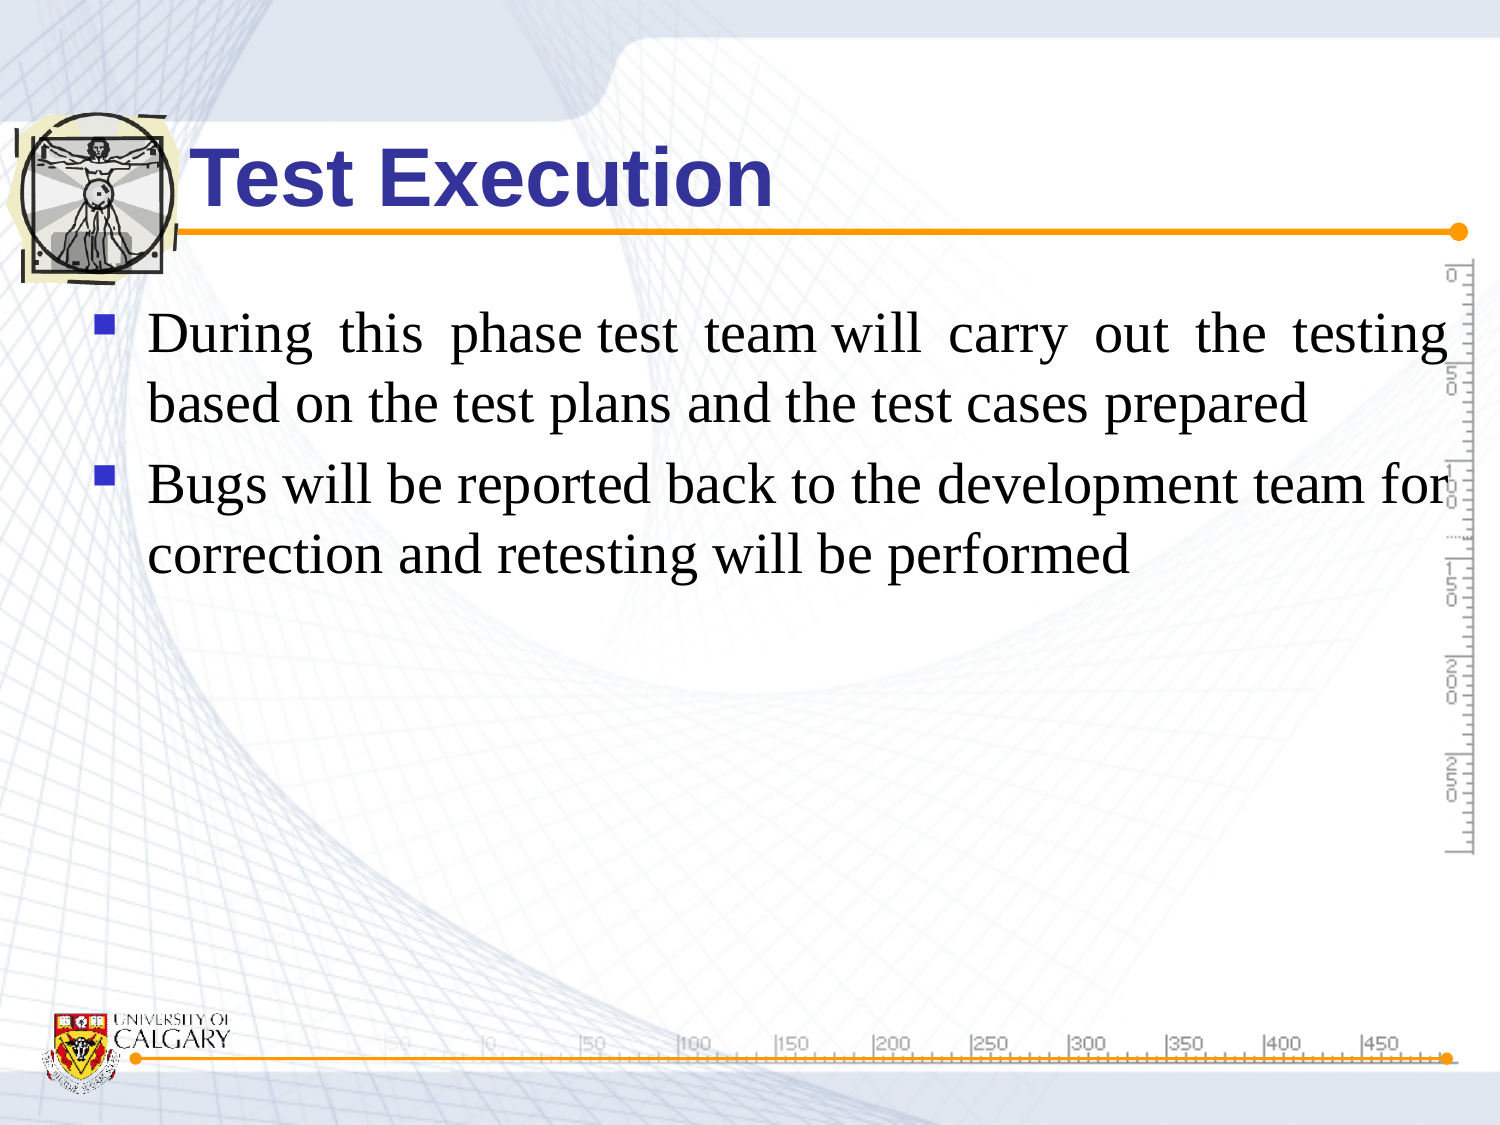

# Test Execution
During this phase test team will carry out the testing based on the test plans and the test cases prepared
Bugs will be reported back to the development team for correction and retesting will be performed